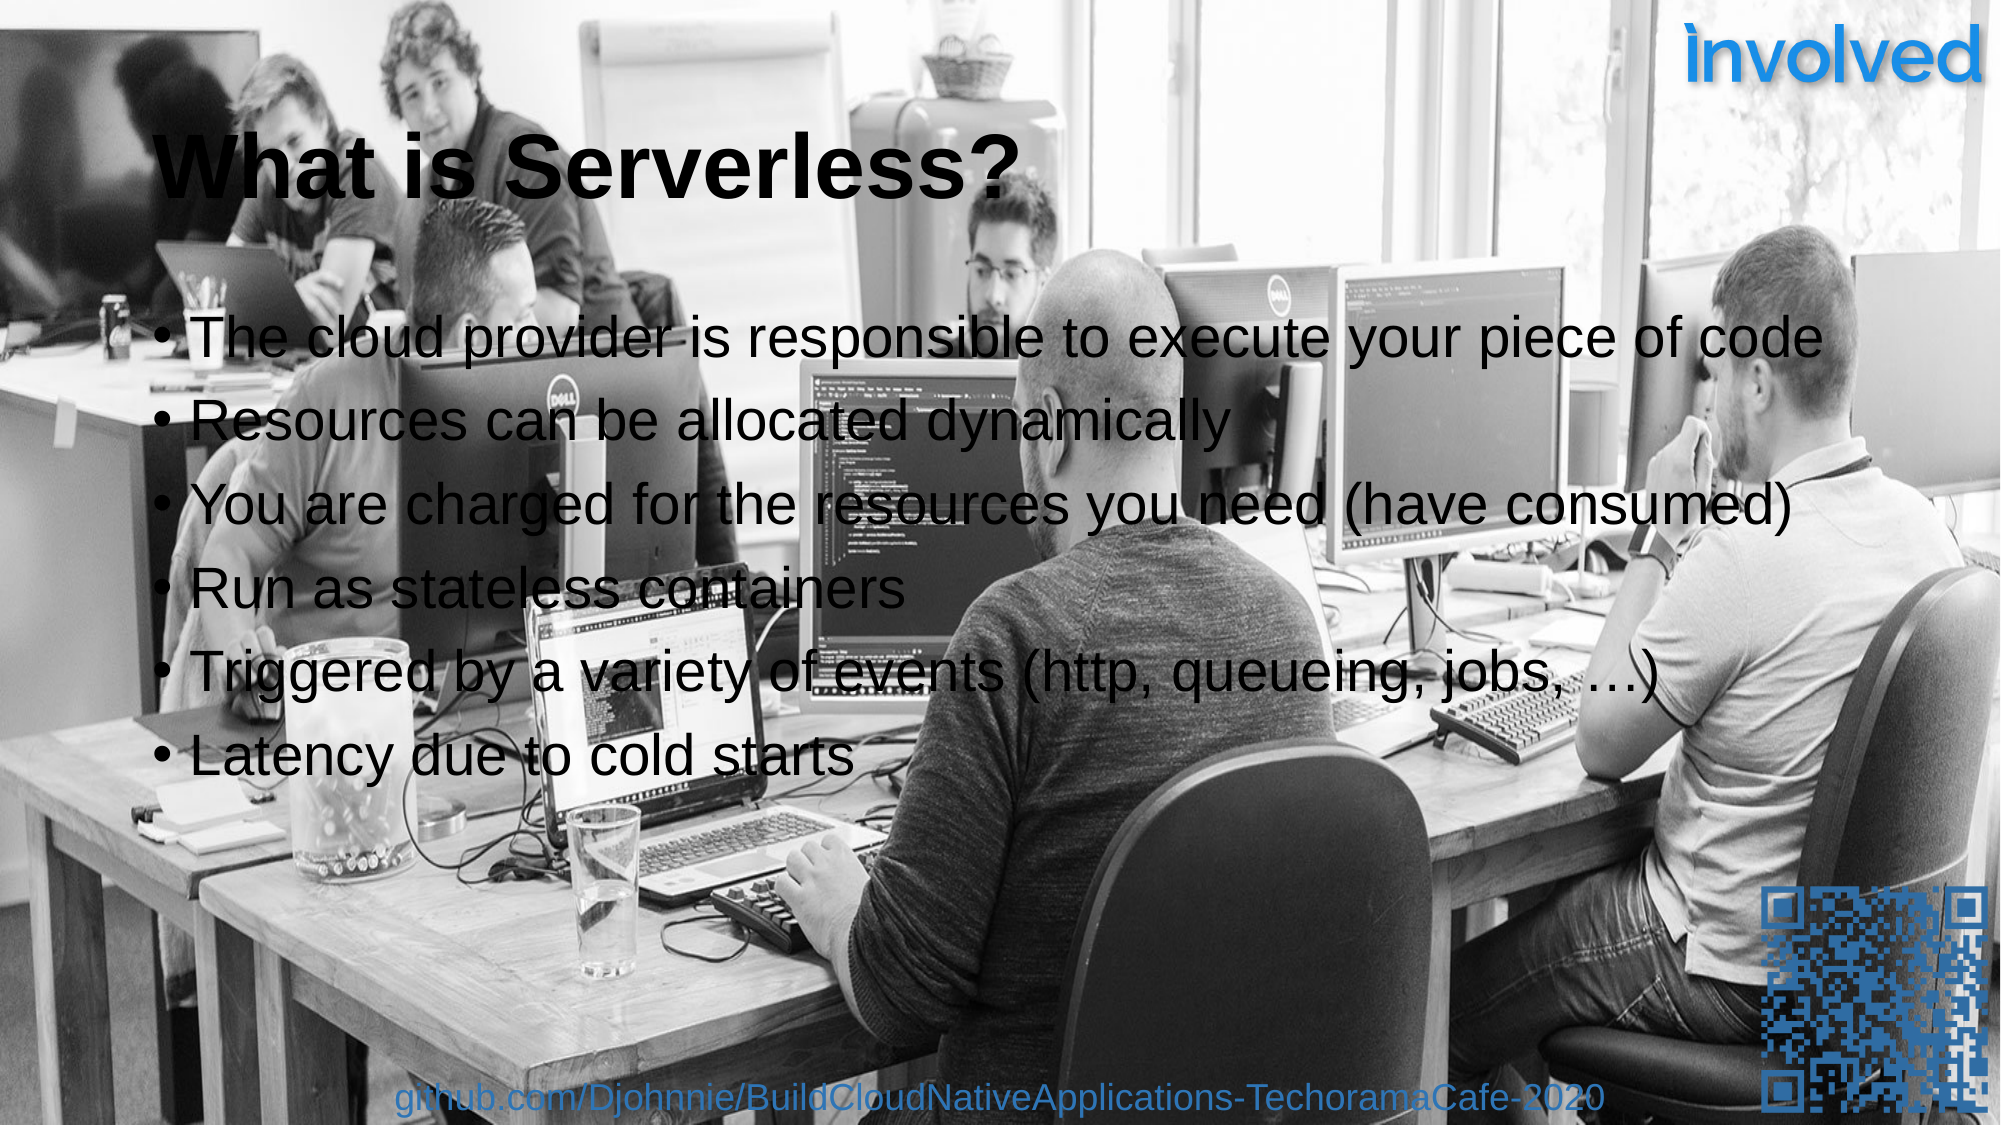

# What is Serverless?
The cloud provider is responsible to execute your piece of code
Resources can be allocated dynamically
You are charged for the resources you need (have consumed)
Run as stateless containers
Triggered by a variety of events (http, queueing, jobs, …)
Latency due to cold starts